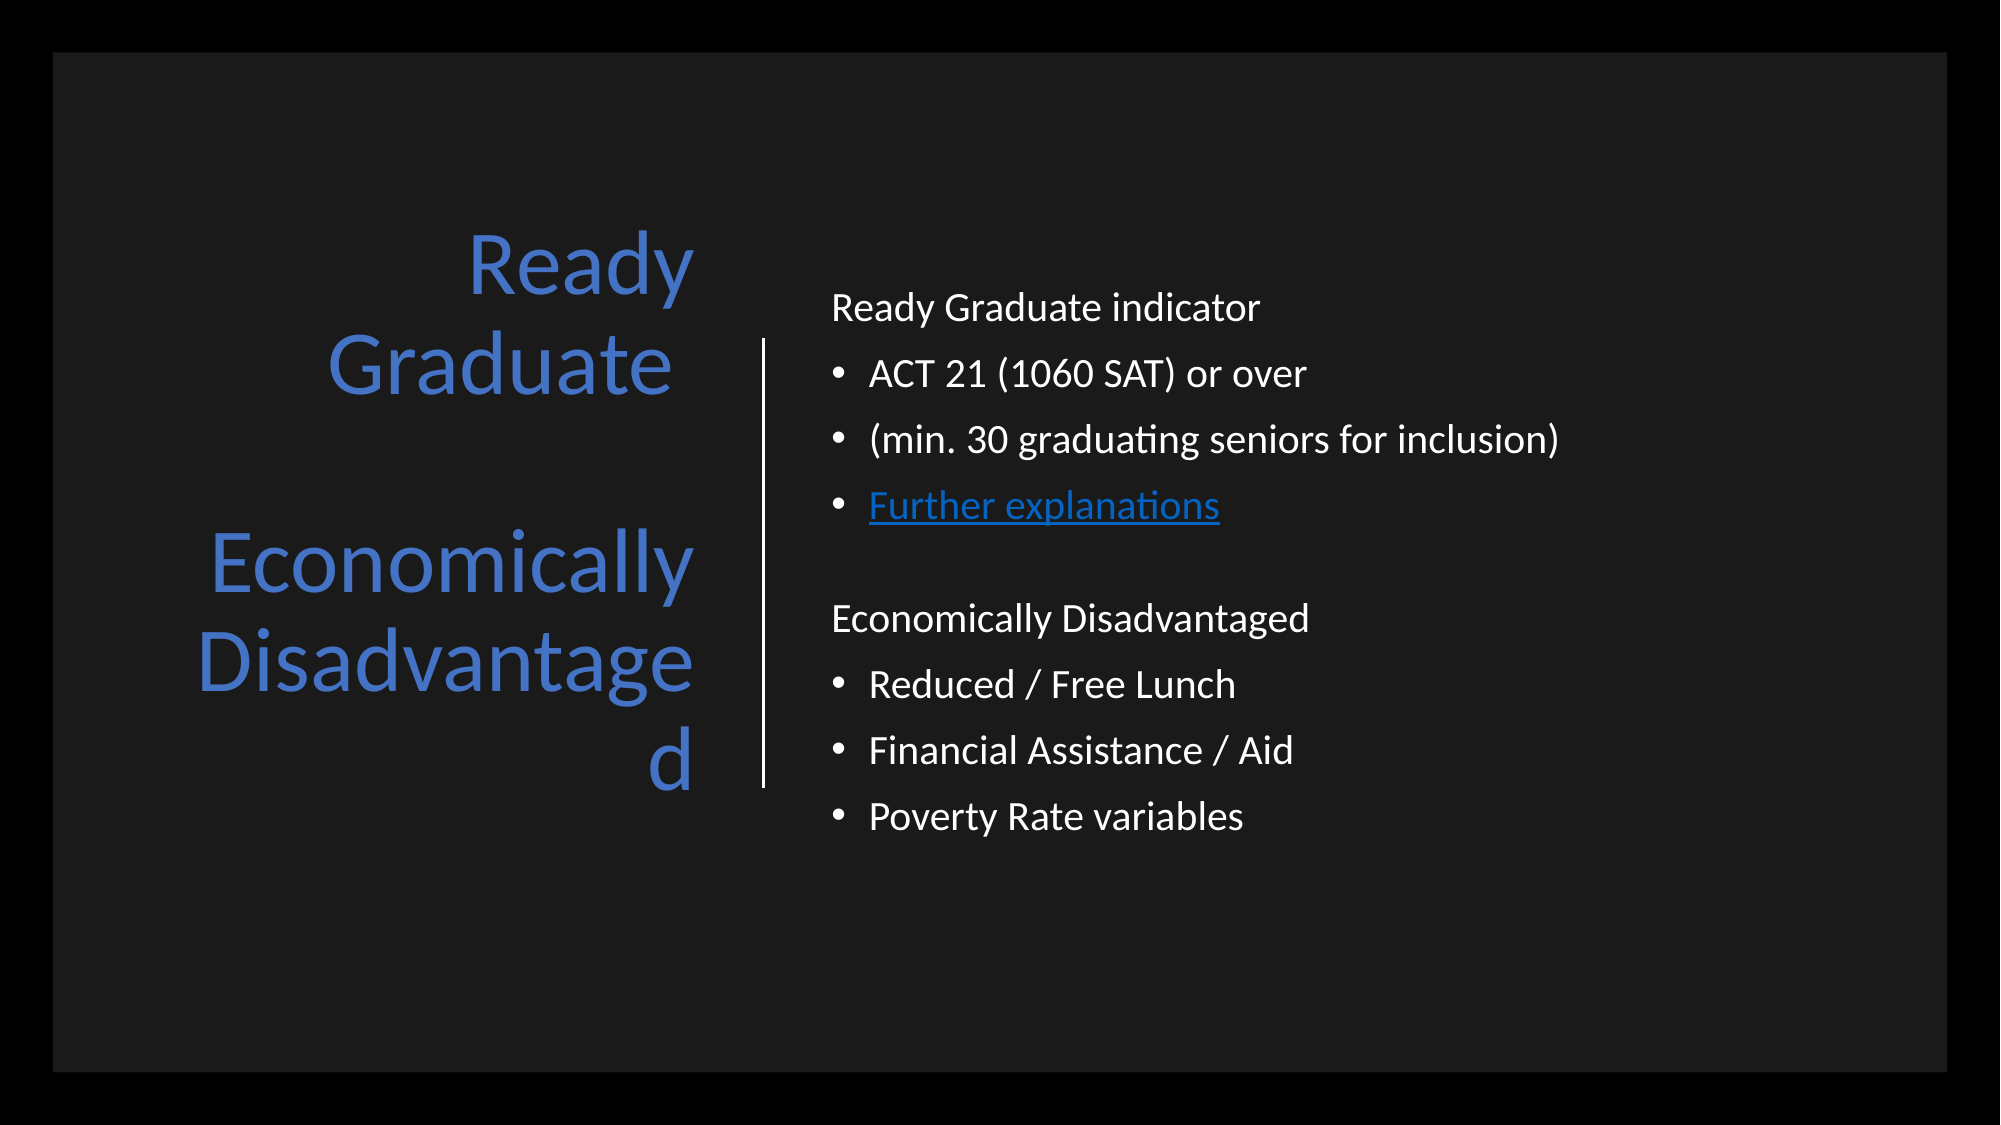

# Ready Graduate Economically Disadvantaged
Ready Graduate indicator
ACT 21 (1060 SAT) or over
(min. 30 graduating seniors for inclusion)
Further explanations
Economically Disadvantaged
Reduced / Free Lunch
Financial Assistance / Aid
Poverty Rate variables